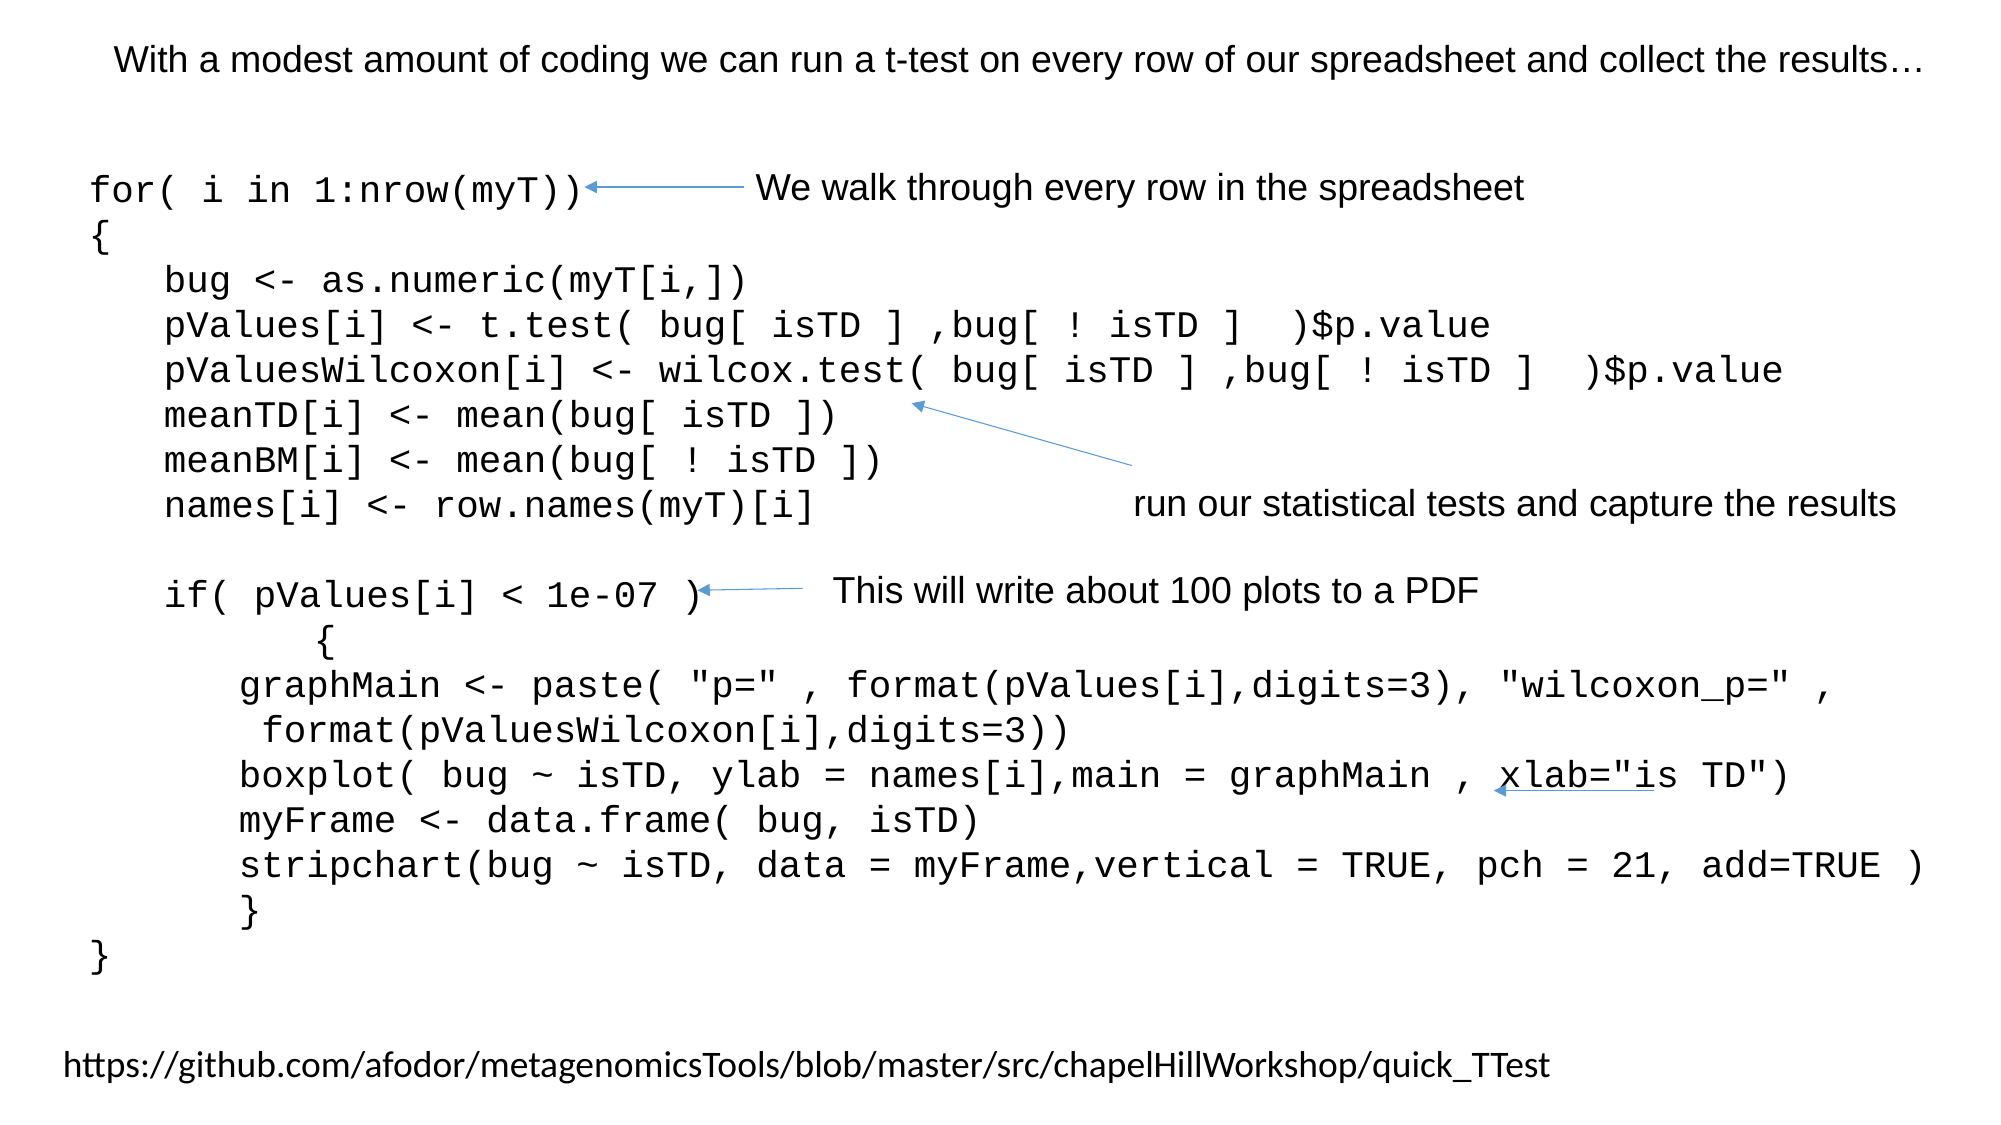

With a modest amount of coding we can run a t-test on every row of our spreadsheet and collect the results…

for( i in 1:nrow(myT))
{
bug <- as.numeric(myT[i,])
pValues[i] <- t.test( bug[ isTD ] ,bug[ ! isTD ]  )$p.value
pValuesWilcoxon[i] <- wilcox.test( bug[ isTD ] ,bug[ ! isTD ]  )$p.value
meanTD[i] <- mean(bug[ isTD ])
meanBM[i] <- mean(bug[ ! isTD ])
names[i] <- row.names(myT)[i]

if( pValues[i] < 1e-07 )
	{
graphMain <- paste( "p=" , format(pValues[i],digits=3), "wilcoxon_p=" ,
 format(pValuesWilcoxon[i],digits=3))
boxplot( bug ~ isTD, ylab = names[i],main = graphMain , xlab="is TD")
myFrame <- data.frame( bug, isTD)
stripchart(bug ~ isTD, data = myFrame,vertical = TRUE, pch = 21, add=TRUE )
}
}
We walk through every row in the spreadsheet
run our statistical tests and capture the results
This will write about 100 plots to a PDF
https://github.com/afodor/metagenomicsTools/blob/master/src/chapelHillWorkshop/quick_TTest